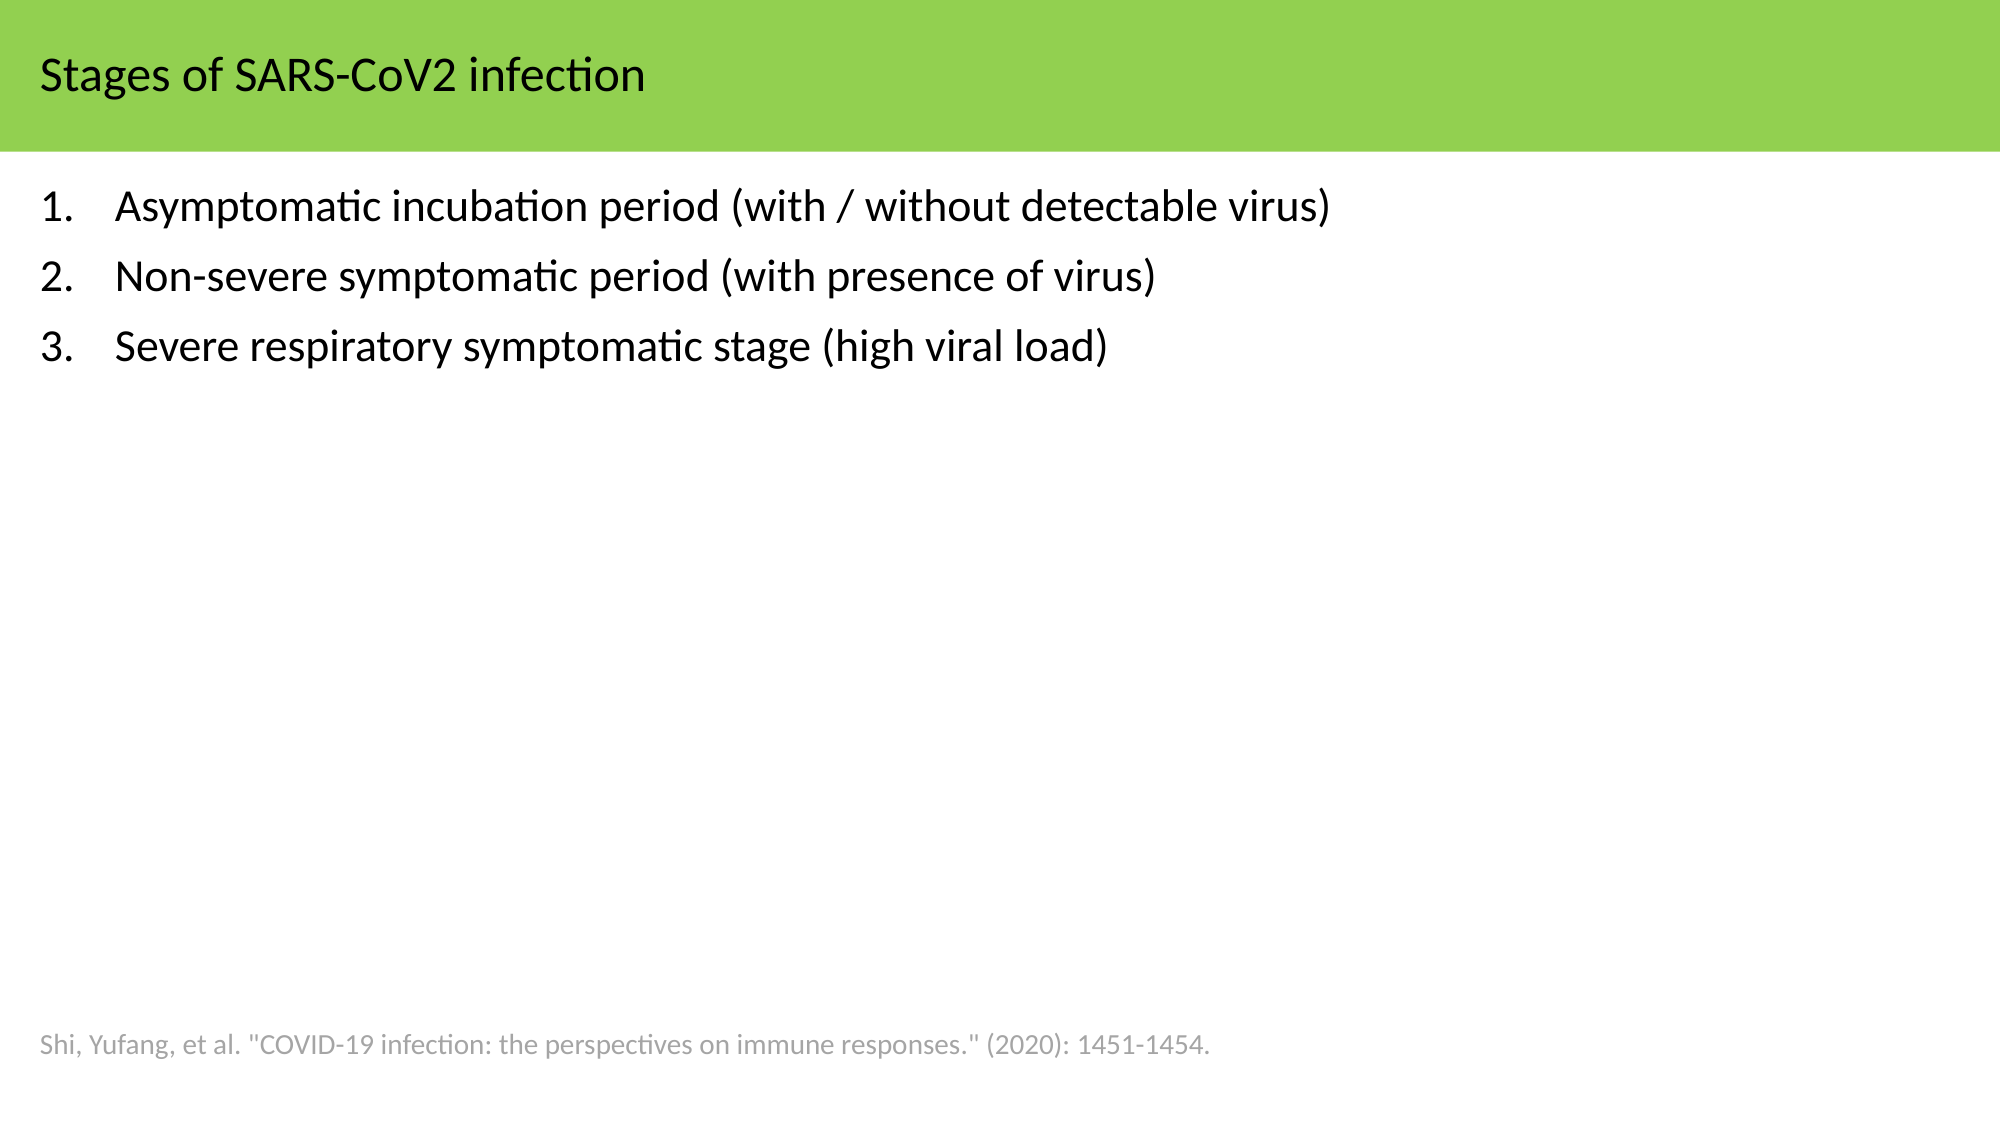

# Stages of SARS-CoV2 infection
Asymptomatic incubation period (with / without detectable virus)
Non-severe symptomatic period (with presence of virus)
Severe respiratory symptomatic stage (high viral load)
Shi, Yufang, et al. "COVID-19 infection: the perspectives on immune responses." (2020): 1451-1454.